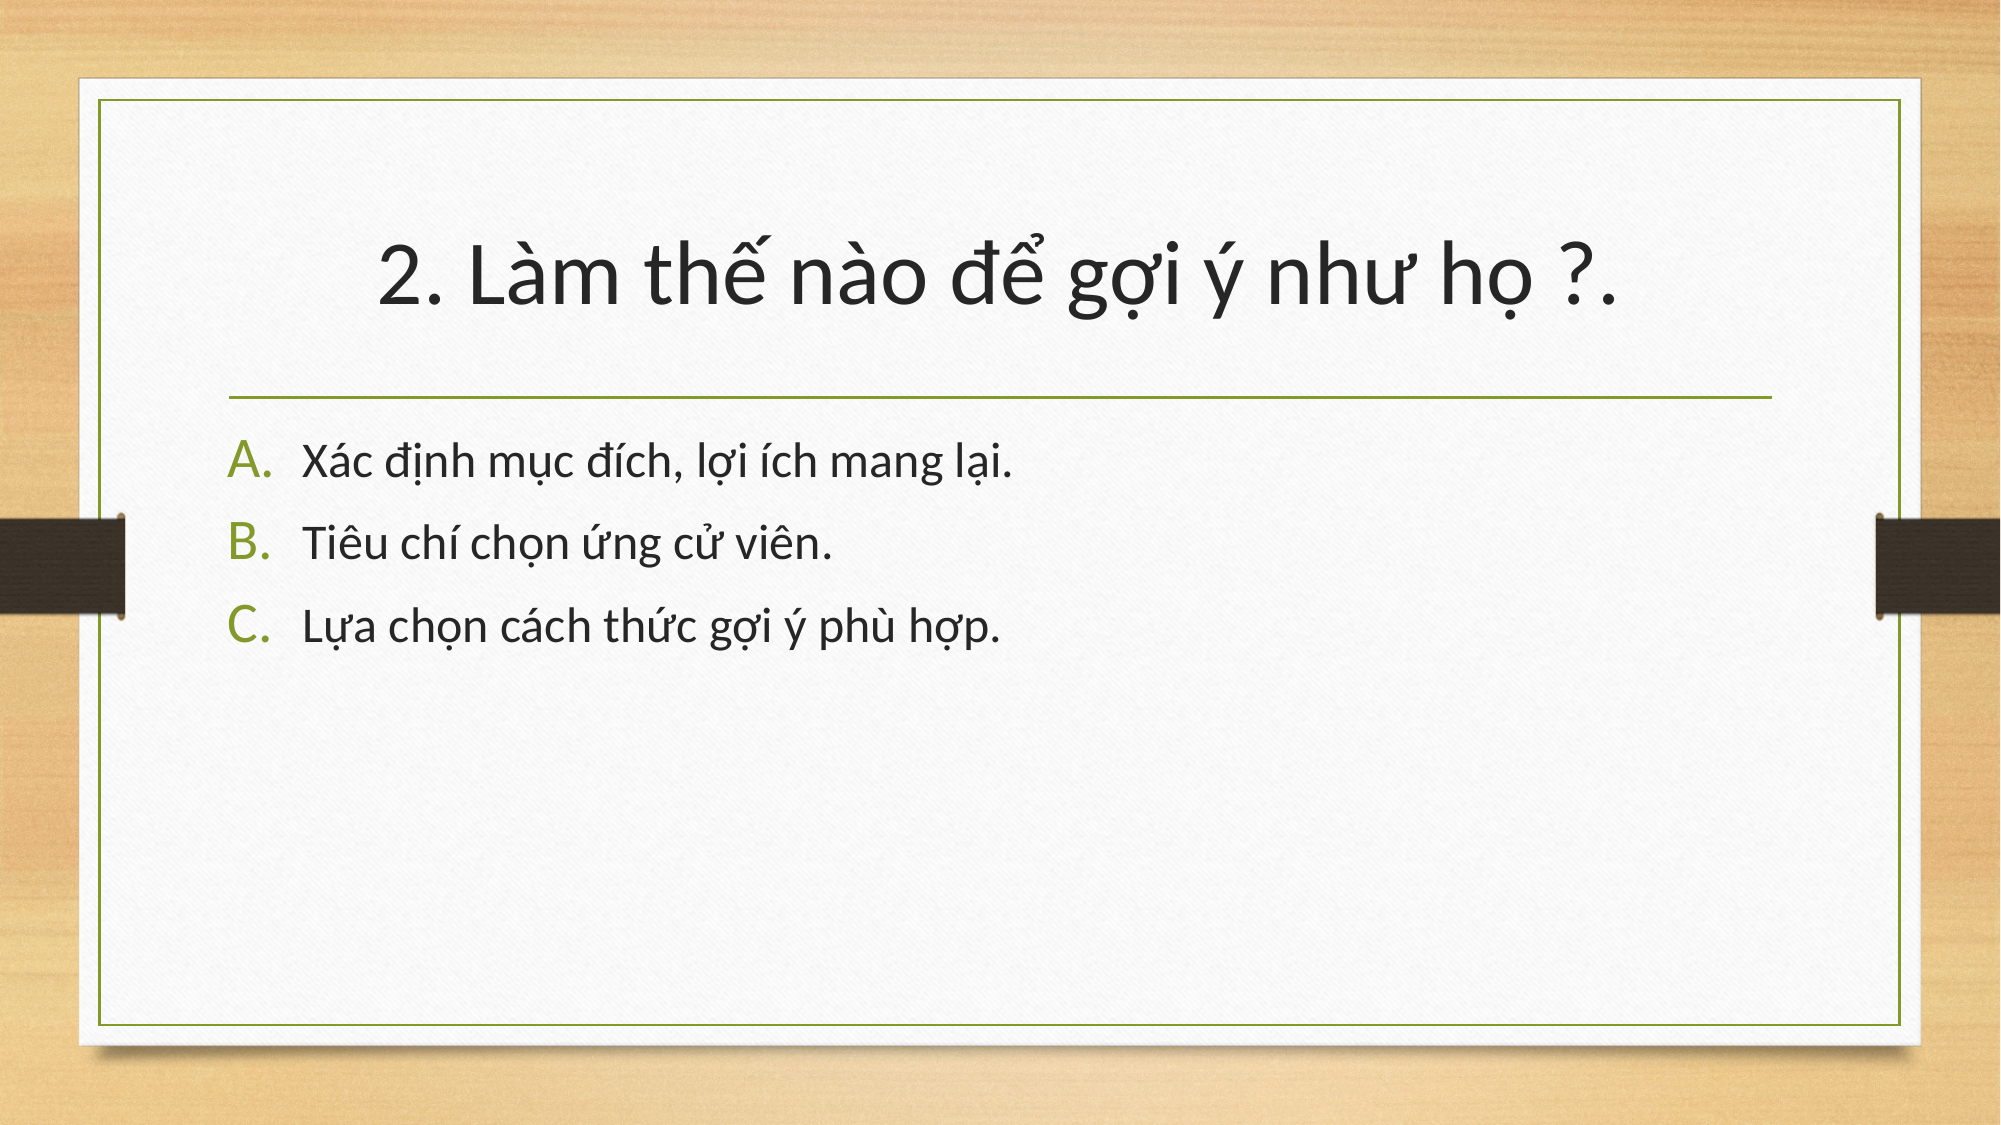

# 2. Làm thế nào để gợi ý như họ ?.
Xác định mục đích, lợi ích mang lại.
Tiêu chí chọn ứng cử viên.
Lựa chọn cách thức gợi ý phù hợp.